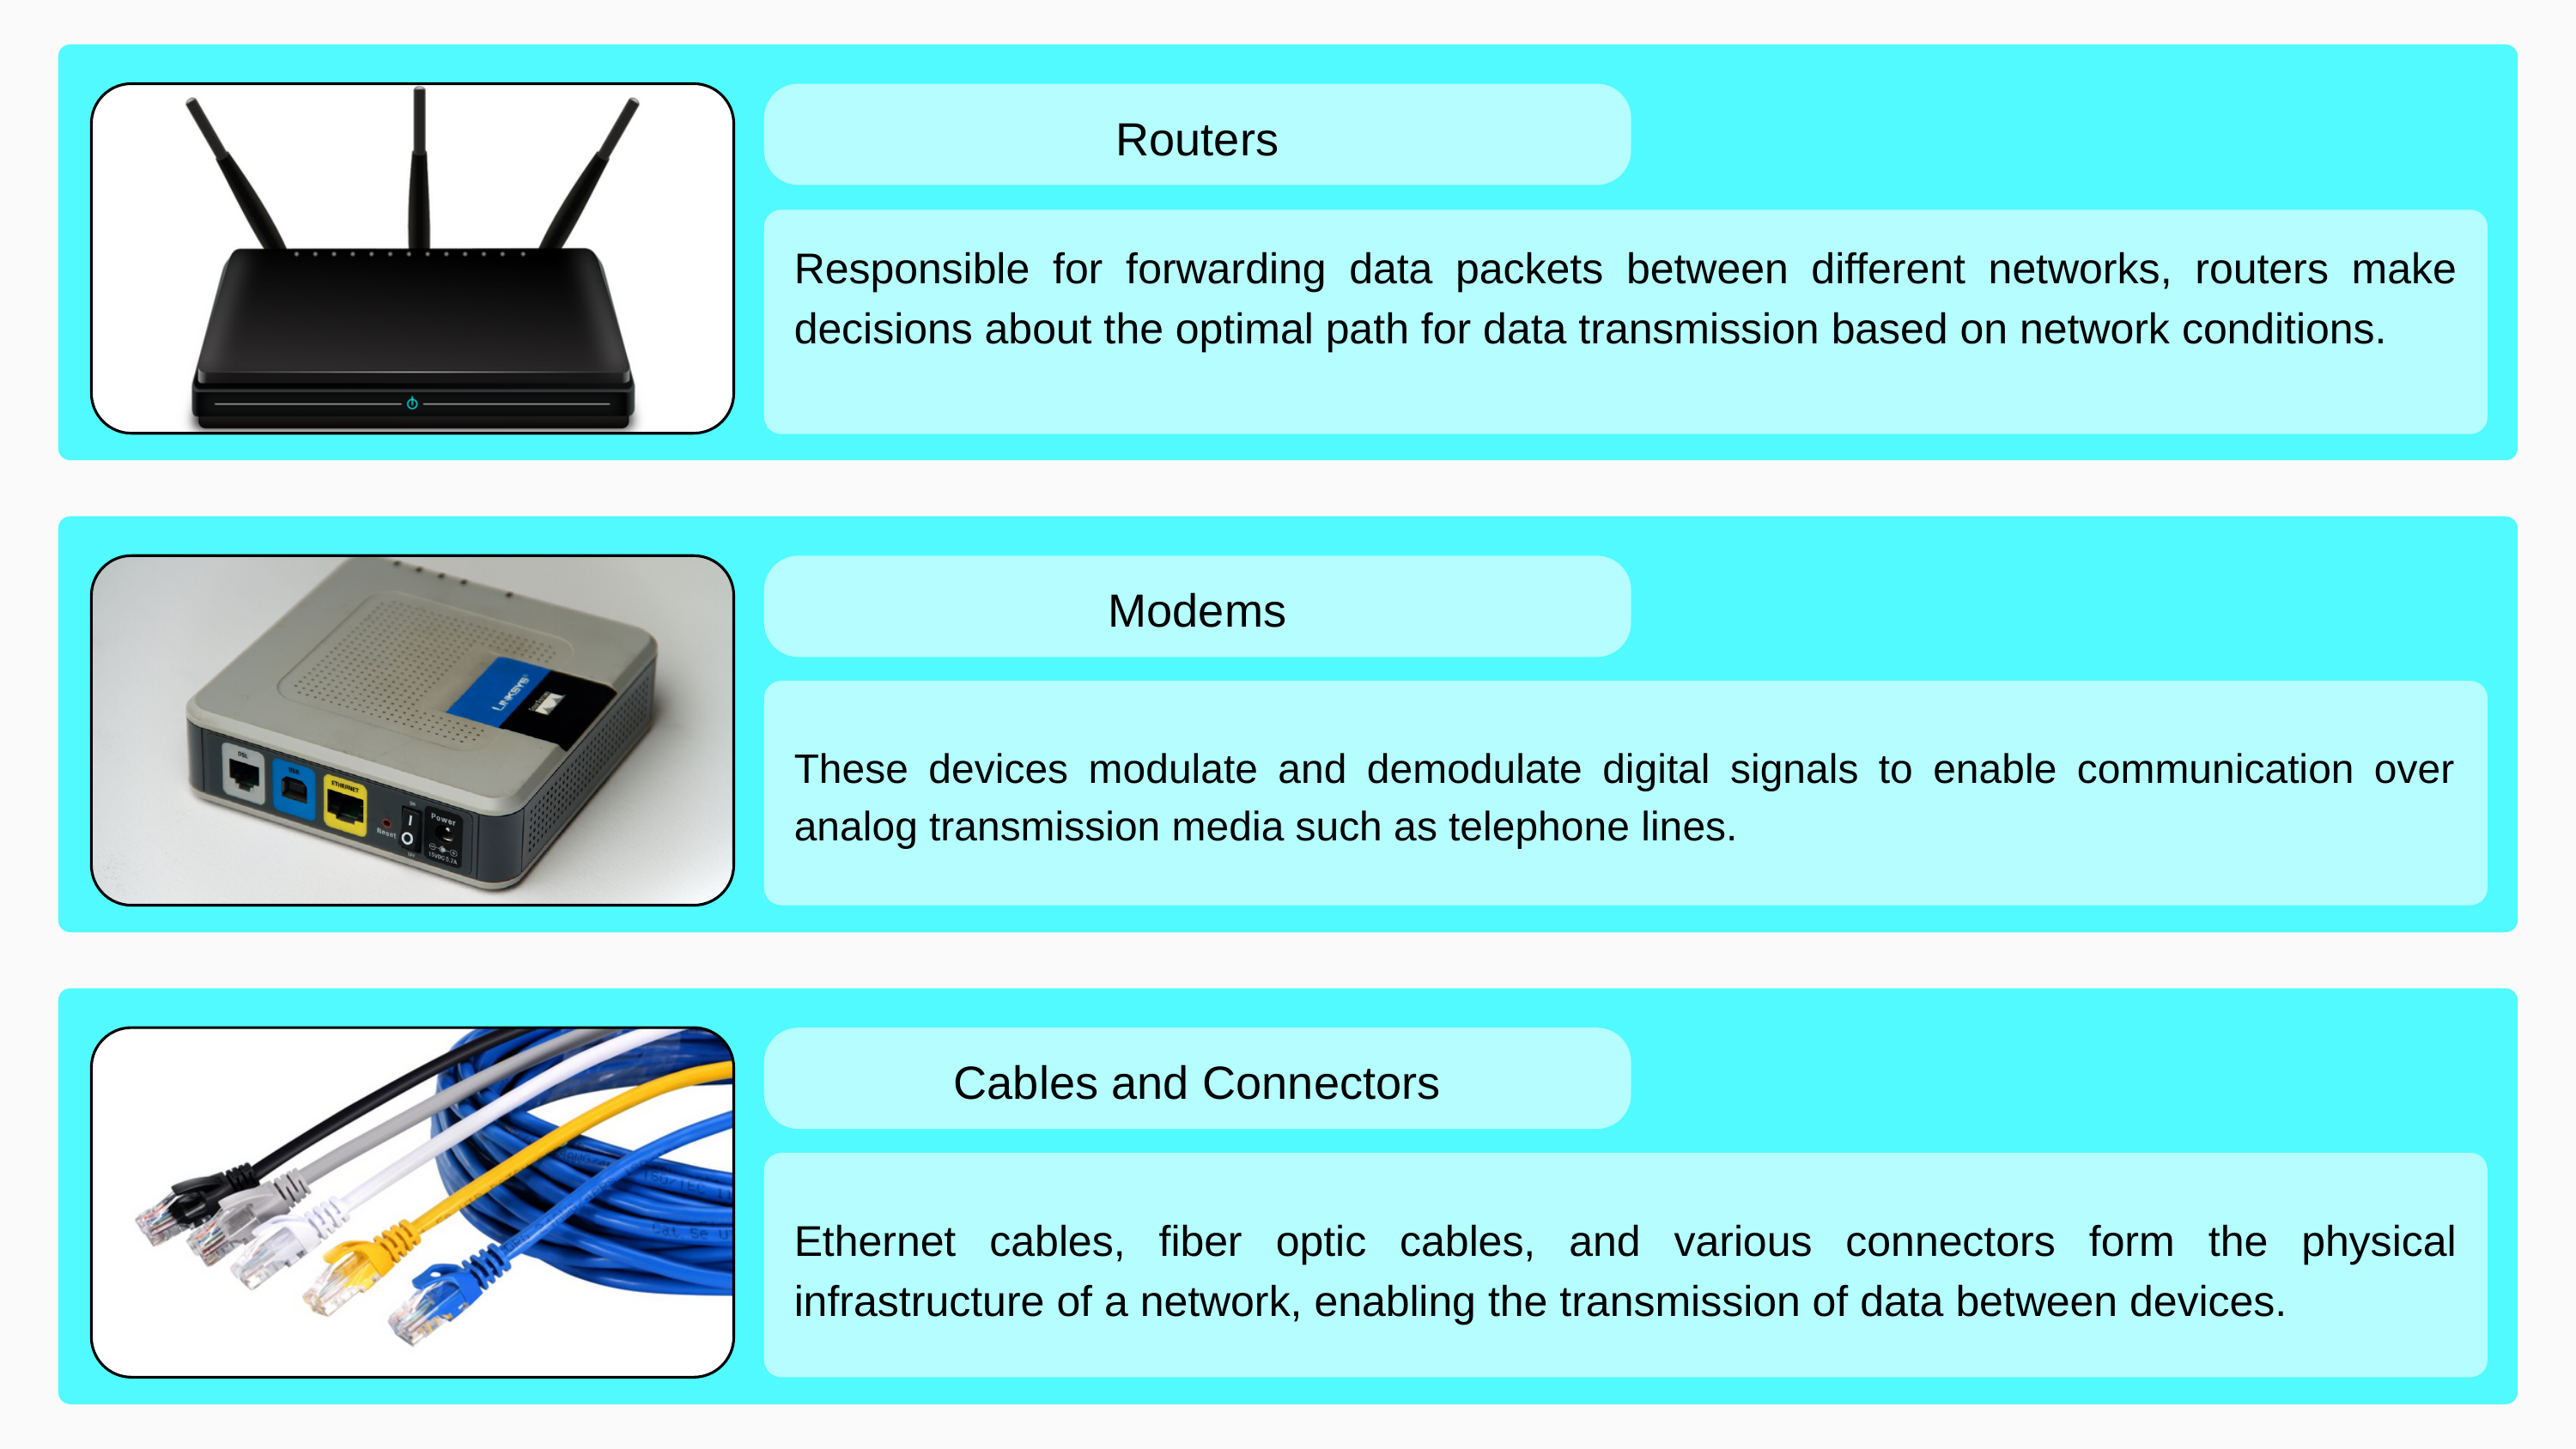

Routers

Responsible for forwarding data packets between different networks, routers make decisions about the optimal path for data transmission based on network conditions.

Modems

These devices modulate and demodulate digital signals to enable communication over analog transmission media such as telephone lines.

Cables and Connectors

Ethernet cables, fiber optic cables, and various connectors form the physical infrastructure of a network, enabling the transmission of data between devices.